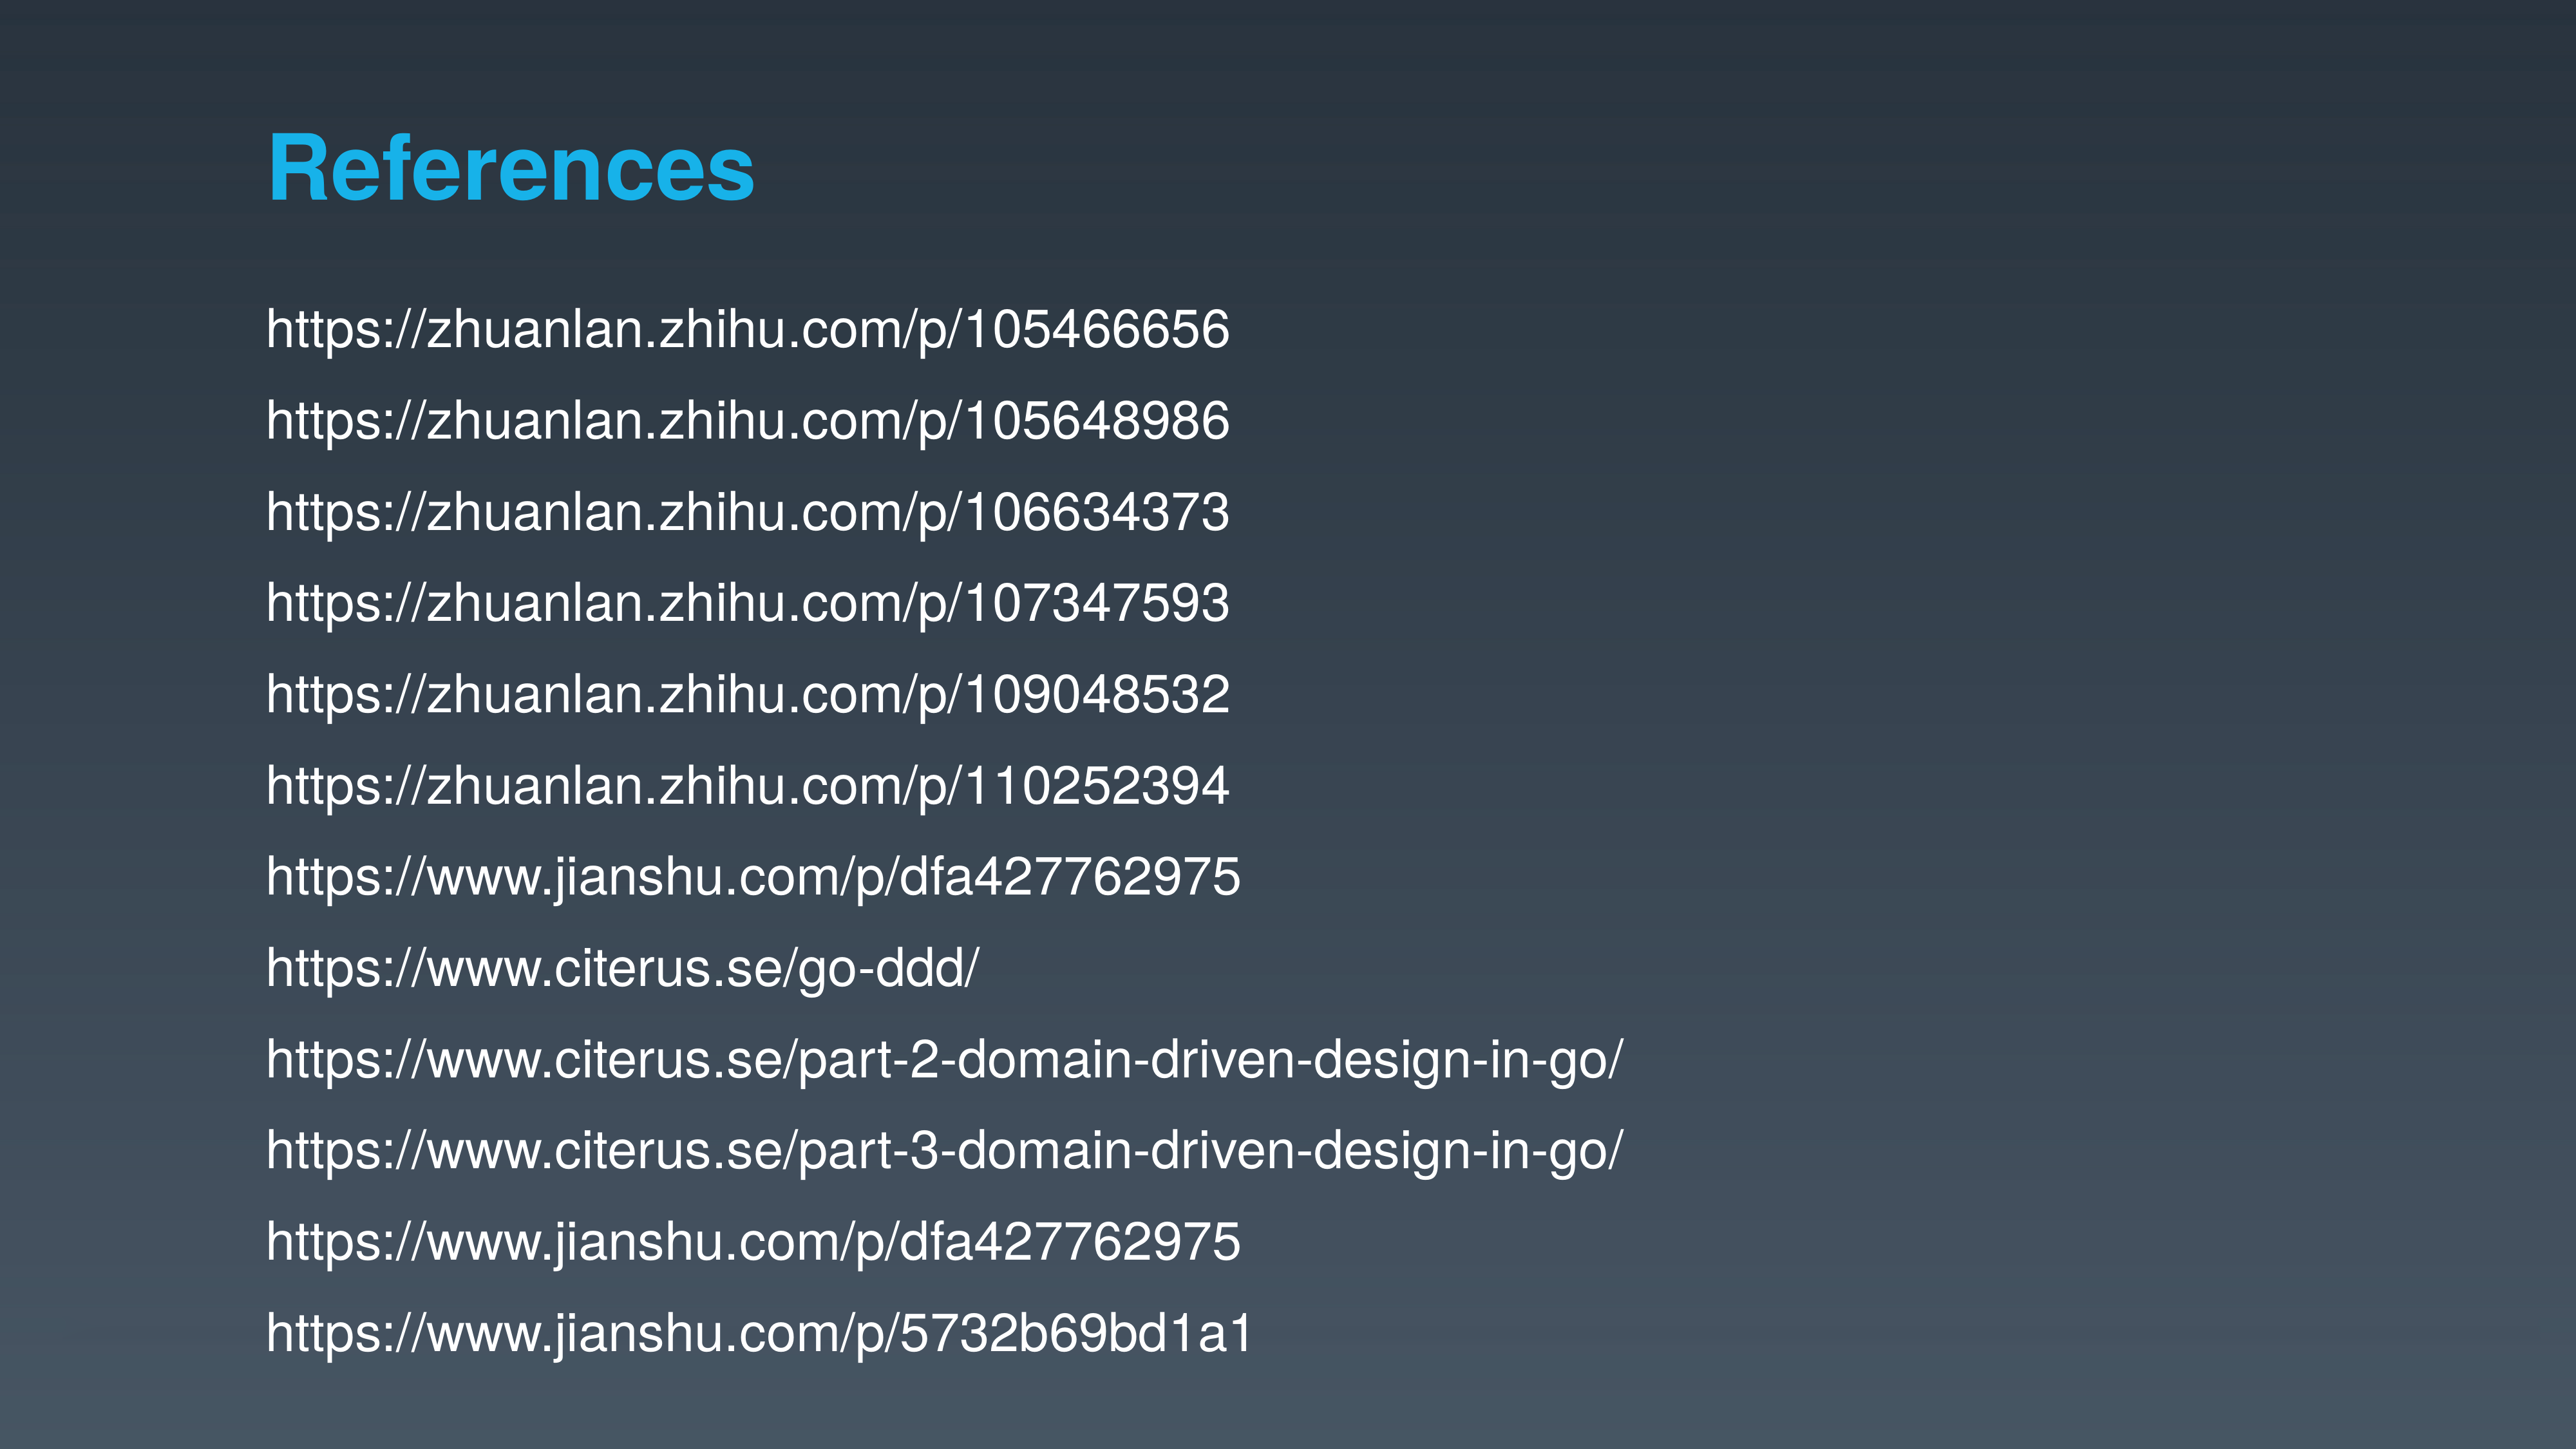

# References
https://zhuanlan.zhihu.com/p/105466656
https://zhuanlan.zhihu.com/p/105648986
https://zhuanlan.zhihu.com/p/106634373
https://zhuanlan.zhihu.com/p/107347593
https://zhuanlan.zhihu.com/p/109048532
https://zhuanlan.zhihu.com/p/110252394
https://www.jianshu.com/p/dfa427762975
https://www.citerus.se/go-ddd/
https://www.citerus.se/part-2-domain-driven-design-in-go/
https://www.citerus.se/part-3-domain-driven-design-in-go/
https://www.jianshu.com/p/dfa427762975
https://www.jianshu.com/p/5732b69bd1a1